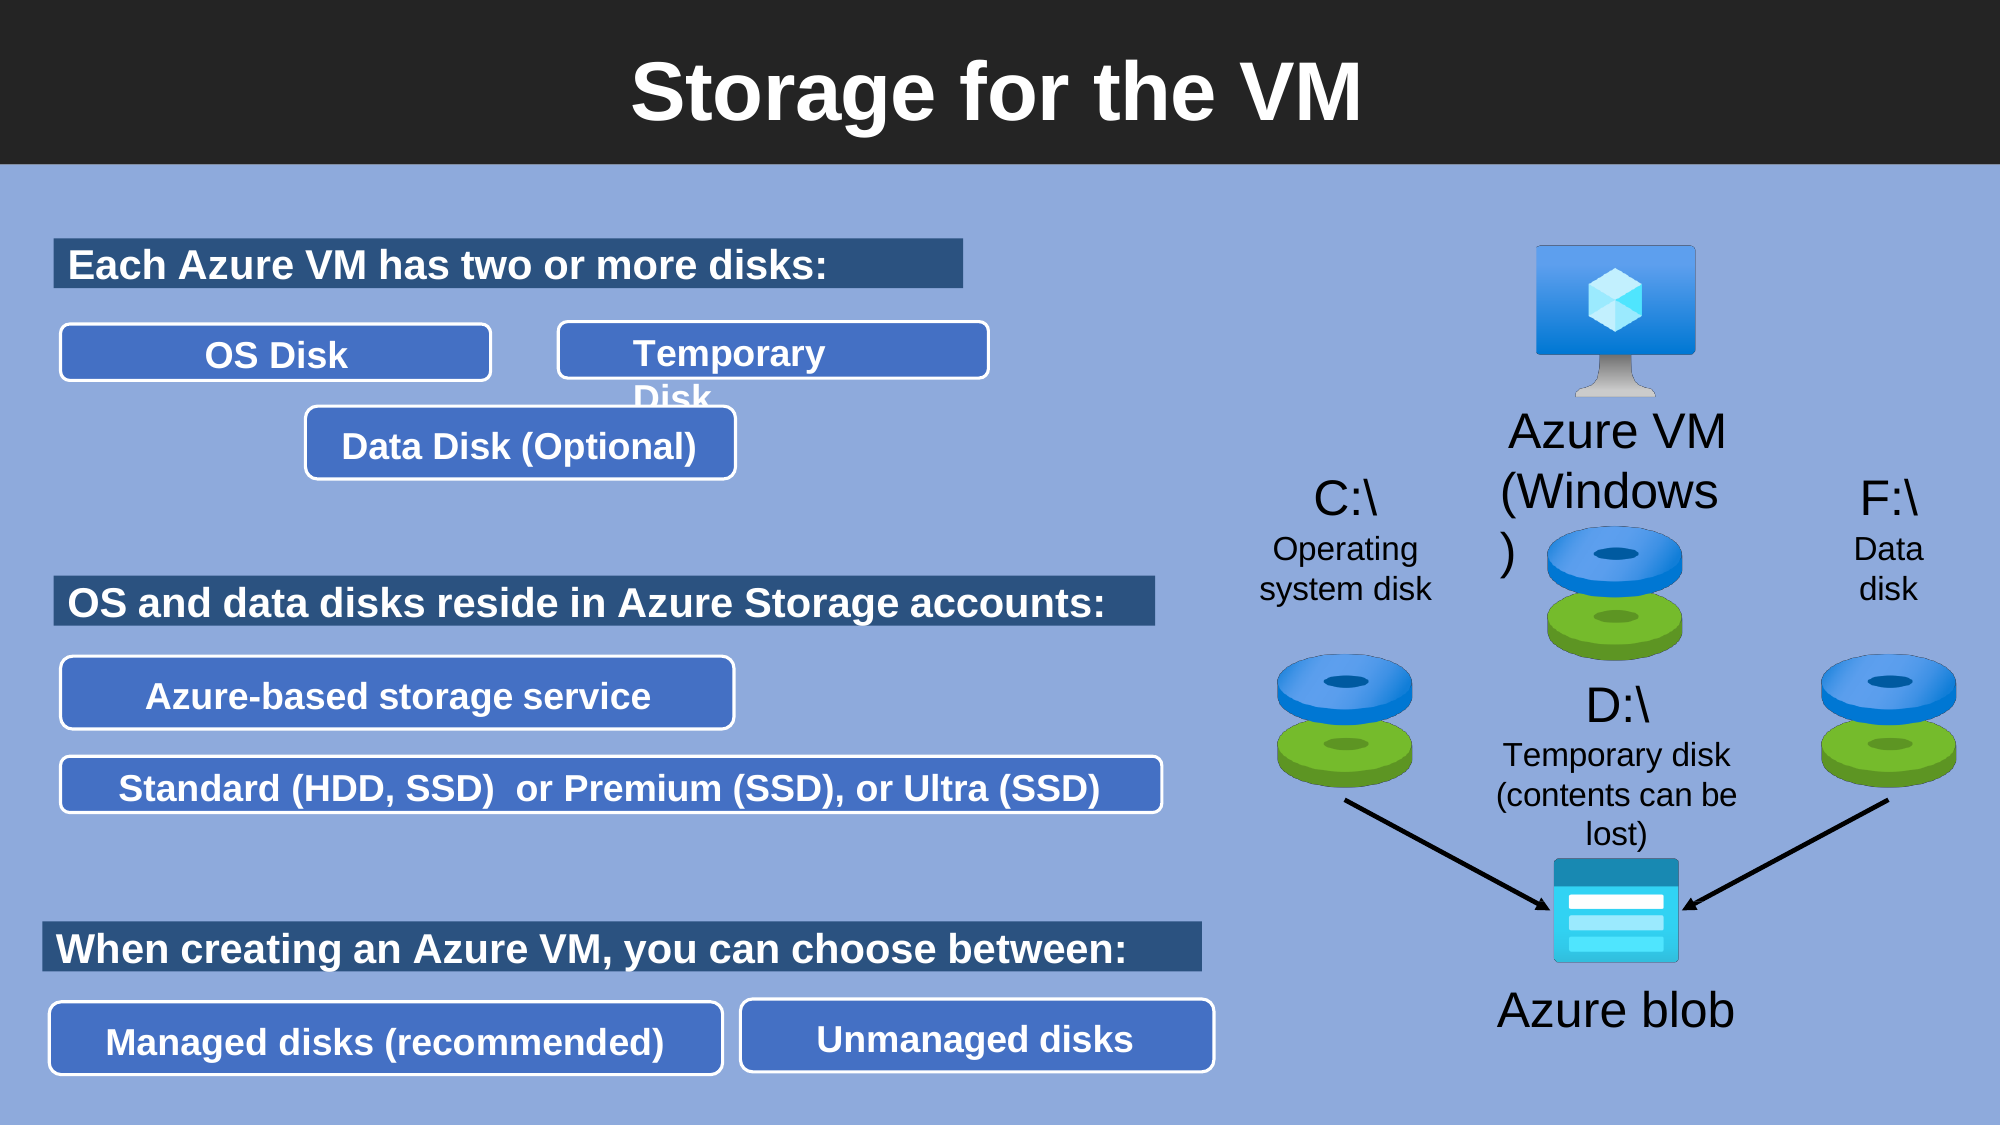

# Storage for the VM
Each Azure VM has two or more disks:

Temporary Disk
OS Disk
Azure VM (Windows)

Data Disk (Optional)
C:\
Operating system disk
F:\
Data disk

OS and data disks reside in Azure Storage accounts:

Azure-based storage service
D:\
Temporary disk
(contents can be lost)

Standard (HDD, SSD)  or Premium (SSD), or Ultra (SSD)

When creating an Azure VM, you can choose between:
Azure blob

Unmanaged disks
Managed disks (recommended)